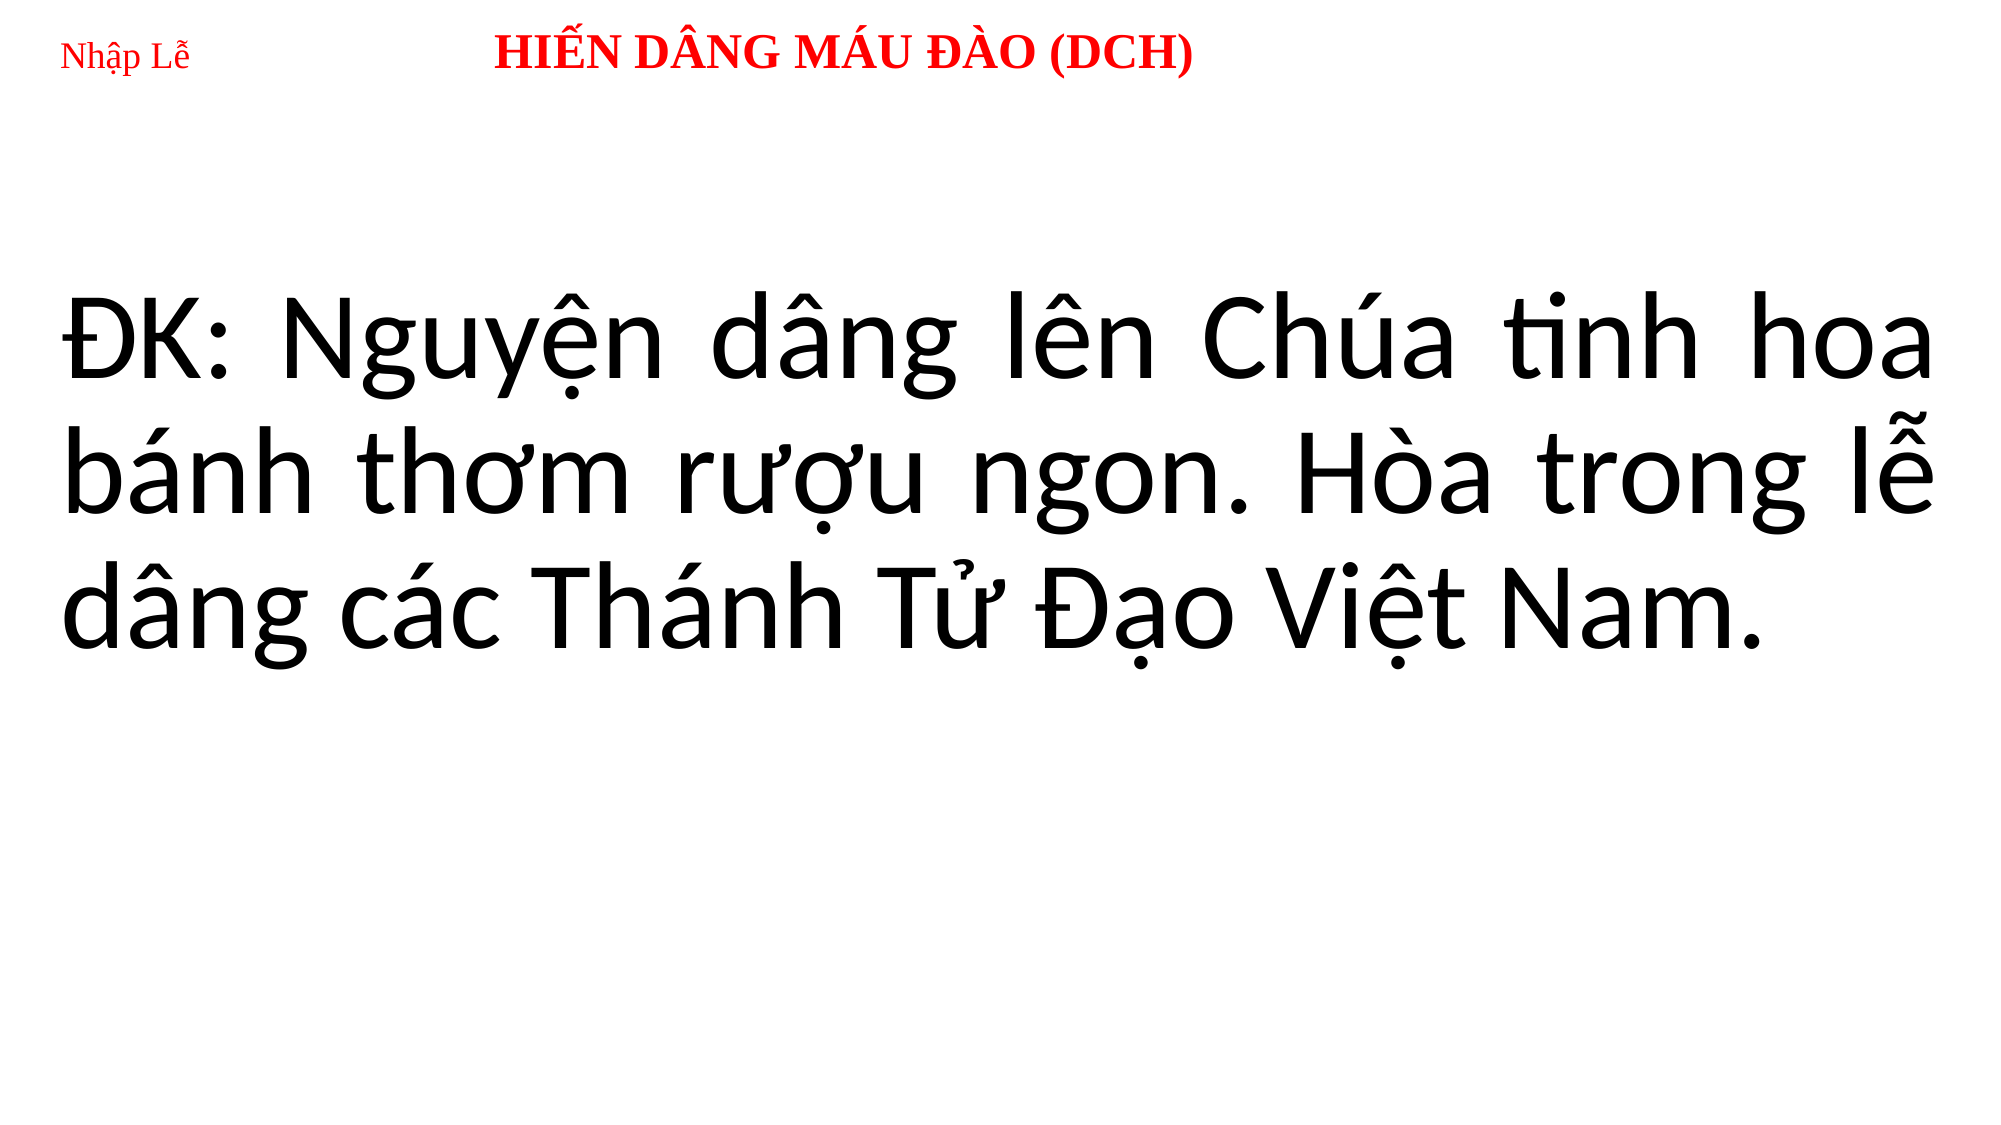

# Nhập Lễ                                HIẾN DÂNG MÁU ĐÀO (DCH)
ĐK: Nguyện dâng lên Chúa tinh hoa bánh thơm rượu ngon. Hòa trong lễ dâng các Thánh Tử Đạo Việt Nam.